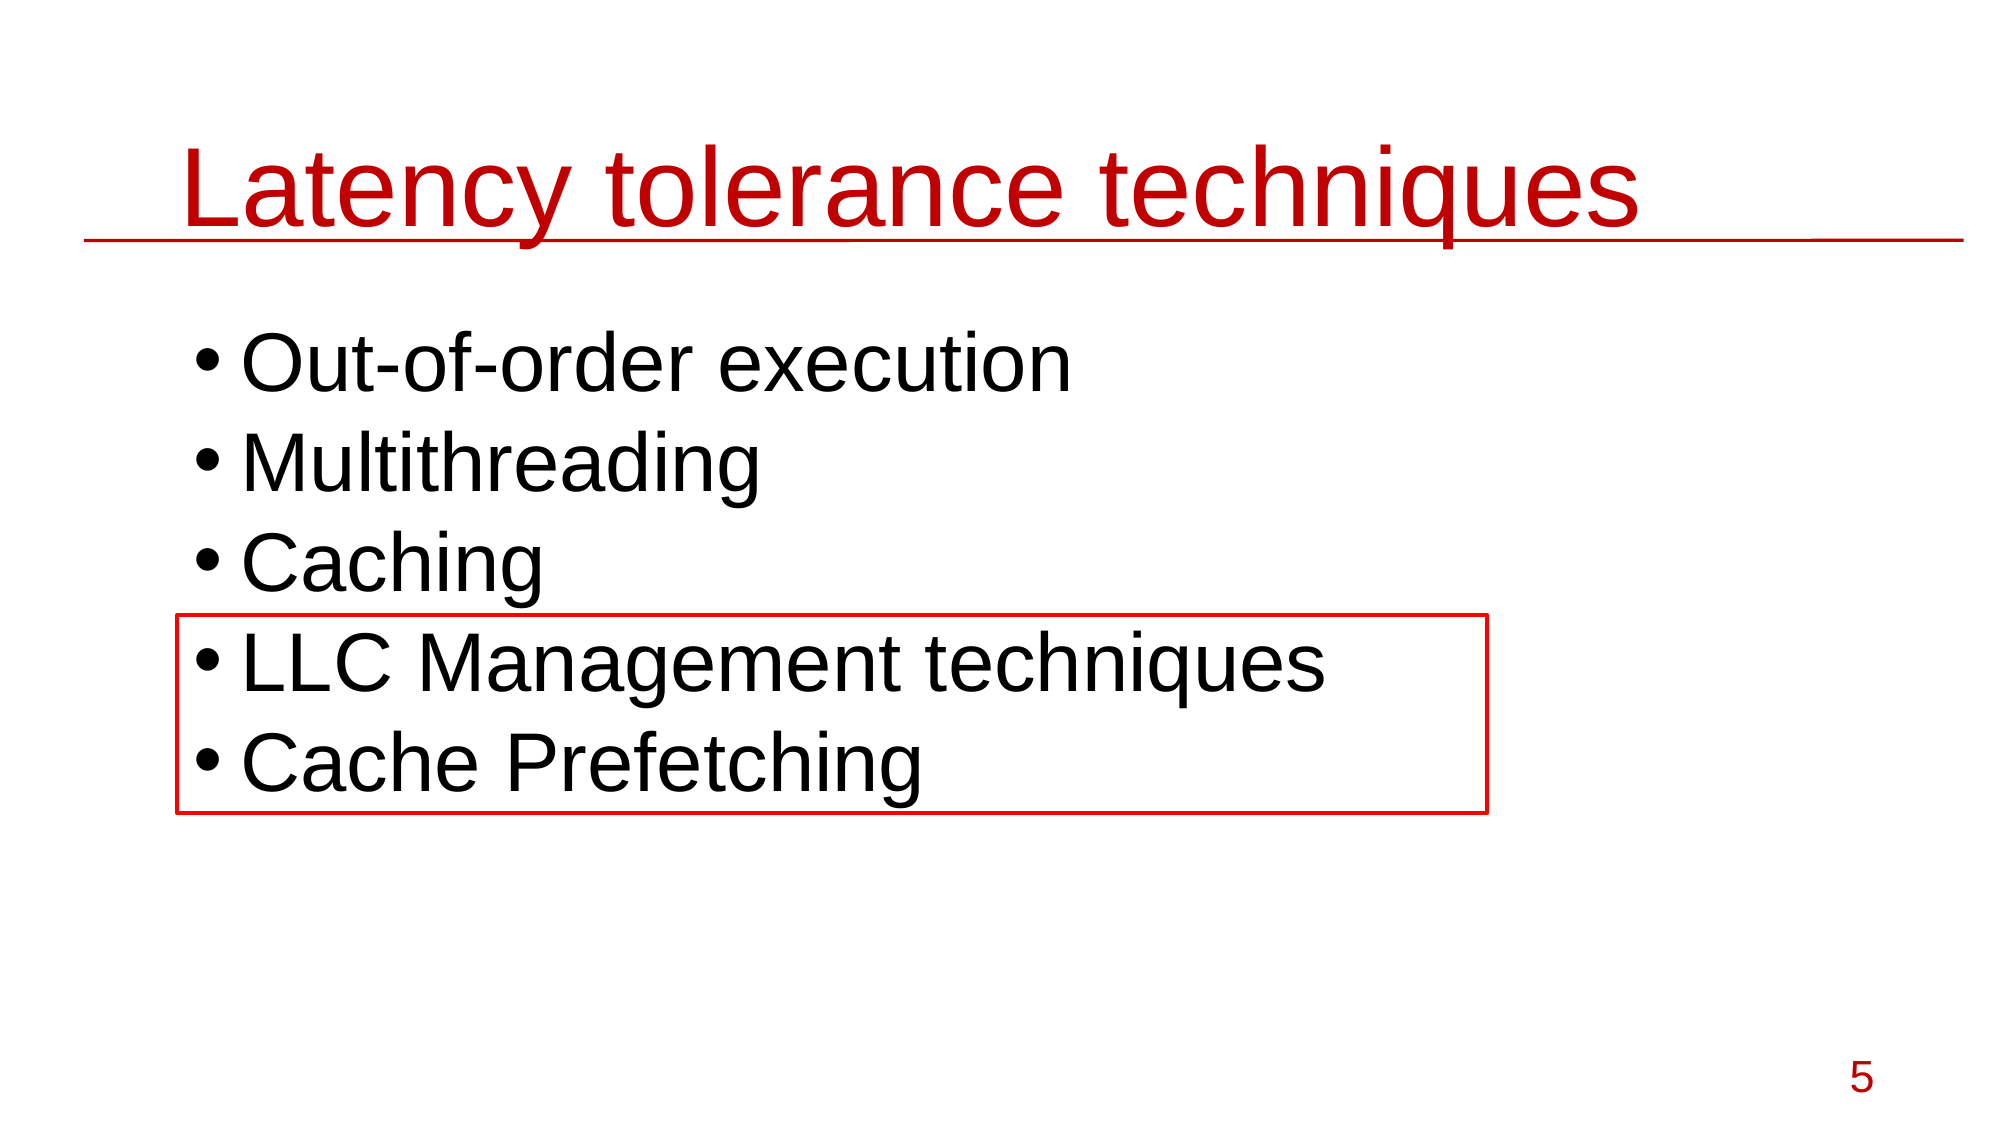

# Latency tolerance techniques
Out-of-order execution
Multithreading
Caching
LLC Management techniques
Cache Prefetching

5